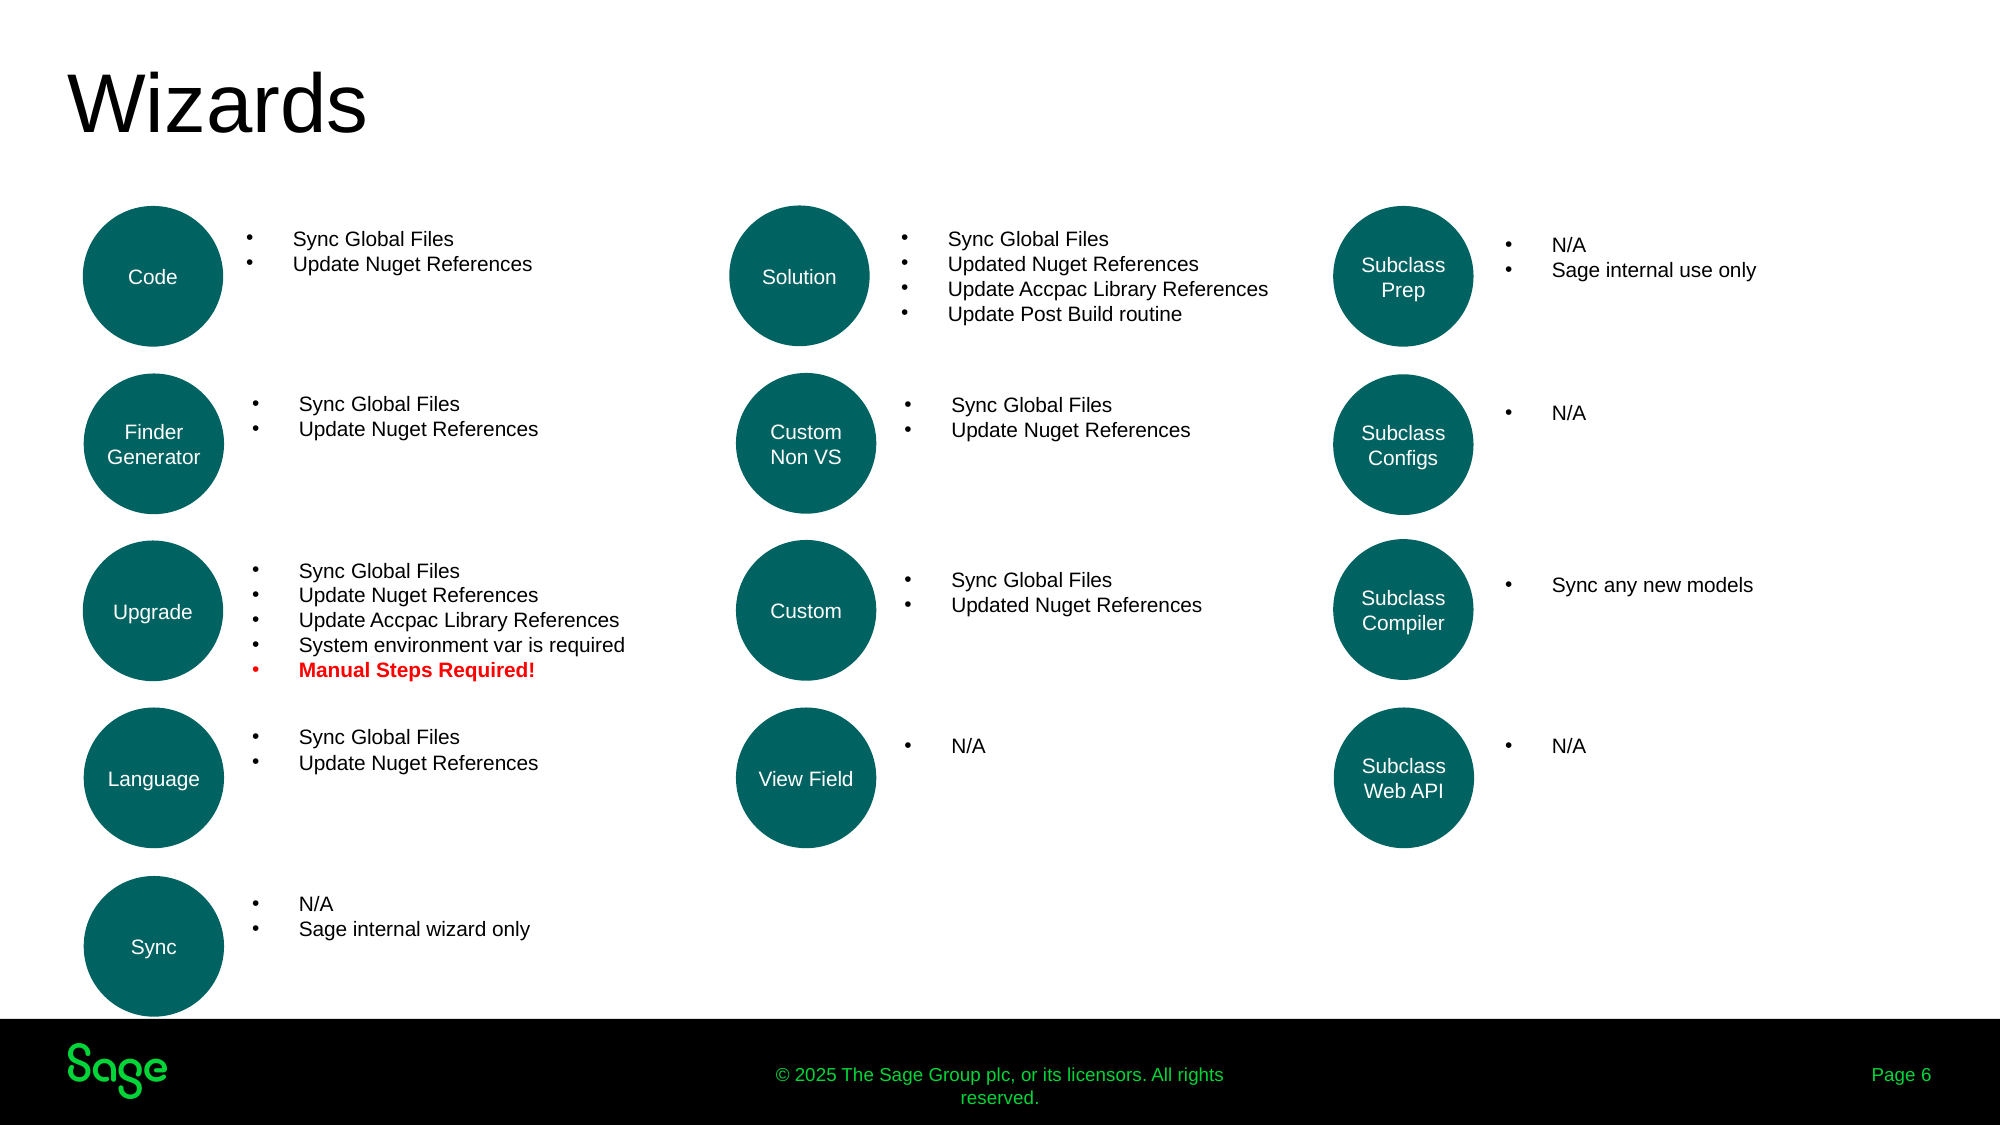

# Wizards
Solution
Code
Subclass
Prep
Sync Global Files
Update Nuget References

Sync Global Files
Updated Nuget References
Update Accpac Library References
Update Post Build routine

N/A
Sage internal use only
Custom
Non VS
Finder
Generator
Subclass
Configs
Sync Global Files
Update Nuget References
Sync Global Files
Update Nuget References
N/A
Subclass
Compiler
Custom
Upgrade
Sync Global Files
Update Nuget References
Update Accpac Library References
System environment var is required
Manual Steps Required!
Sync Global Files
Updated Nuget References
Sync any new models
Language
View Field
Subclass
Web API
Sync Global Files
Update Nuget References
N/A
N/A
Sync
N/A
Sage internal wizard only
Page 6